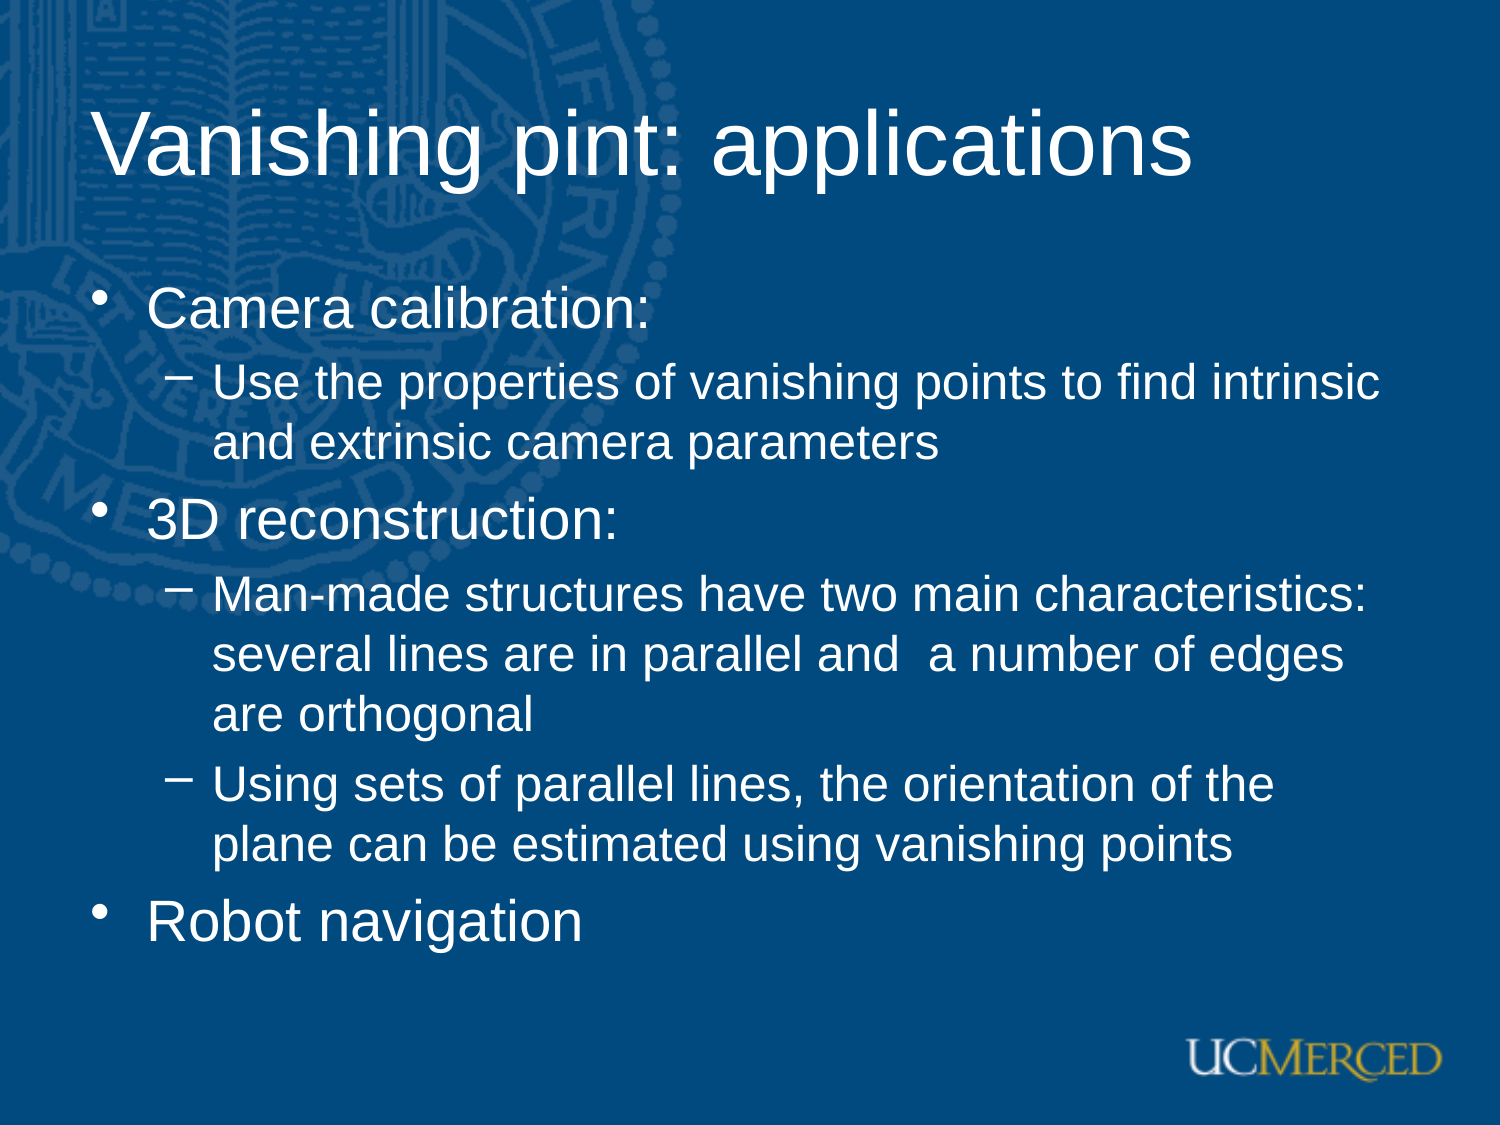

# Vanishing pint: applications
Camera calibration:
Use the properties of vanishing points to find intrinsic and extrinsic camera parameters
3D reconstruction:
Man-made structures have two main characteristics: several lines are in parallel and  a number of edges are orthogonal
Using sets of parallel lines, the orientation of the plane can be estimated using vanishing points
Robot navigation